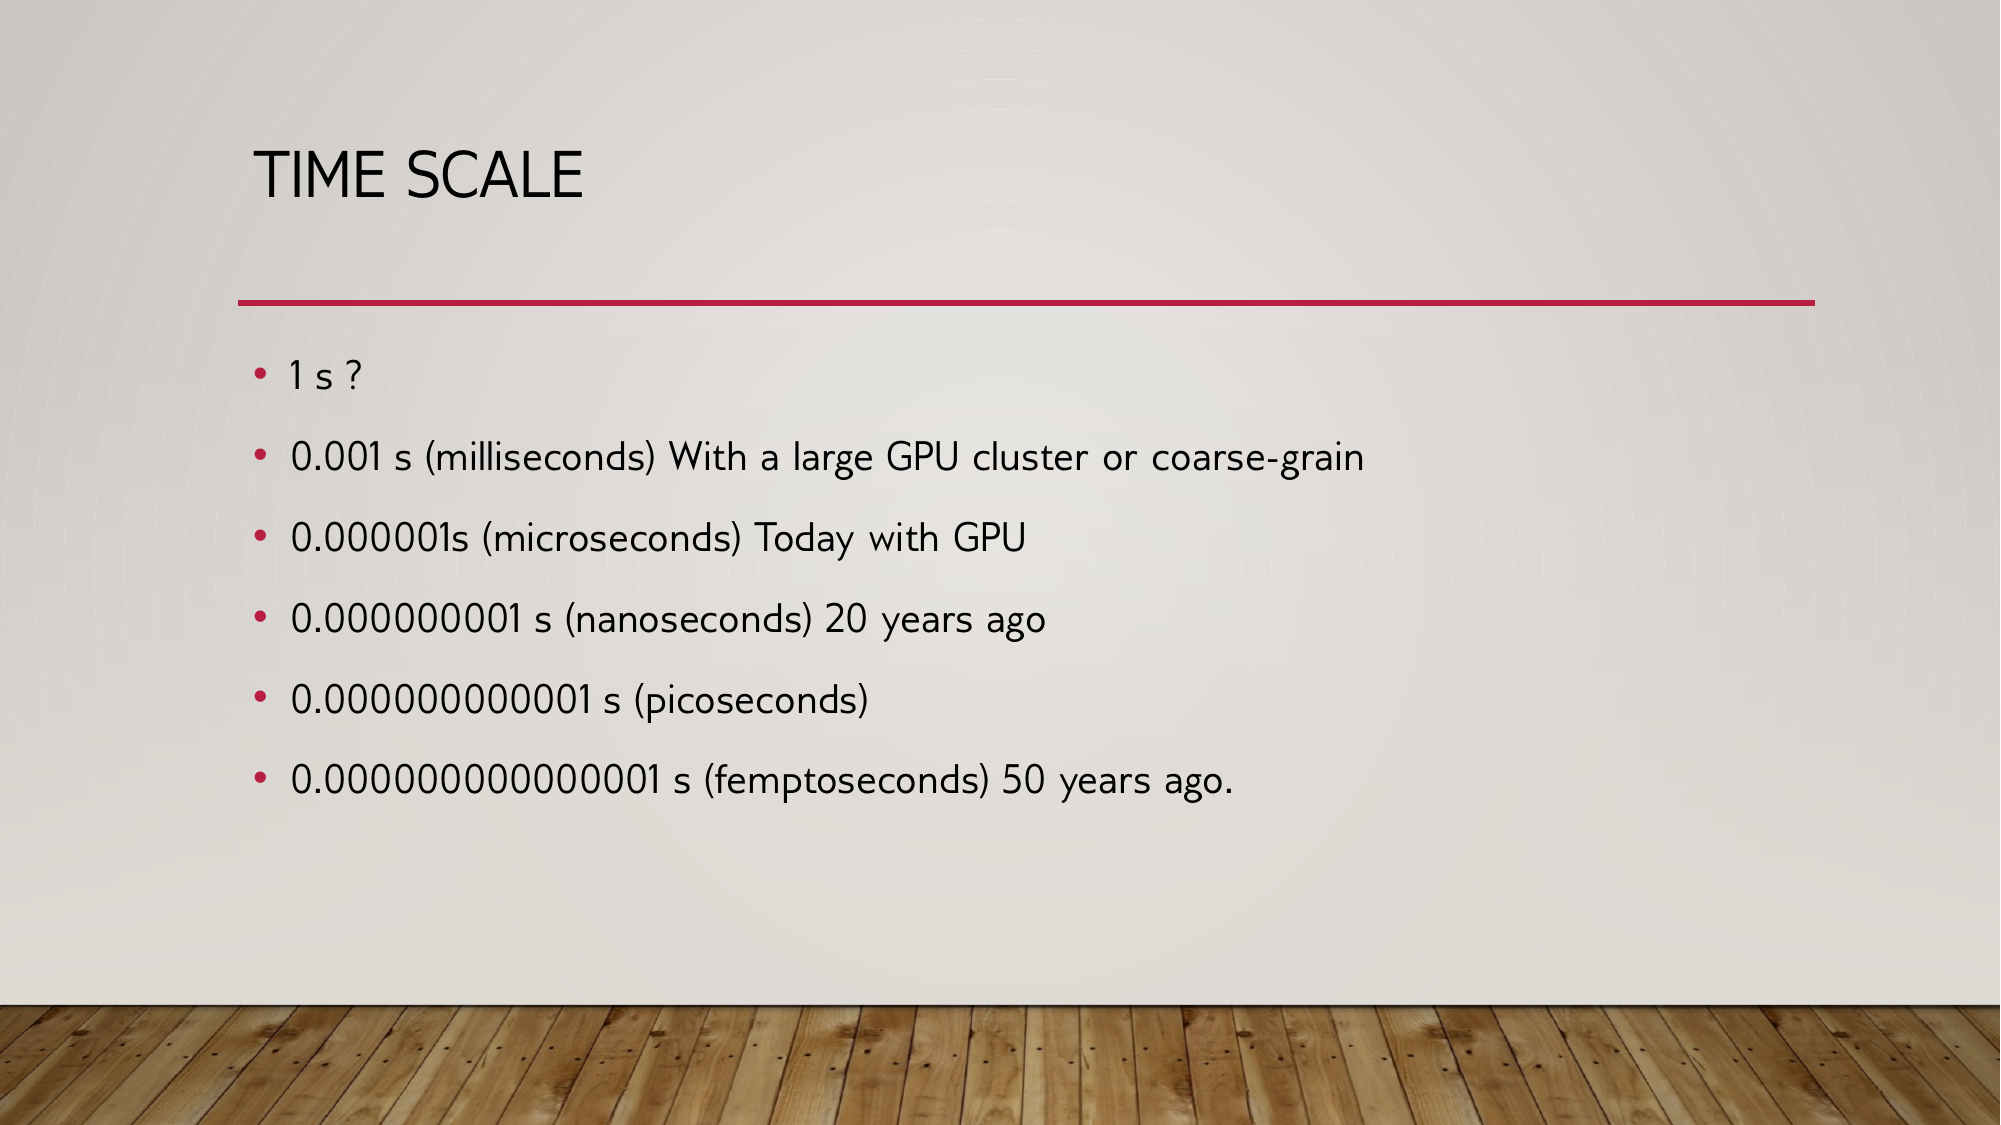

# Time scale
1 s ?
0.001 s (milliseconds) With a large GPU cluster or coarse-grain
0.000001s (microseconds) Today with GPU
0.000000001 s (nanoseconds) 20 years ago
0.000000000001 s (picoseconds)
0.000000000000001 s (femptoseconds) 50 years ago.